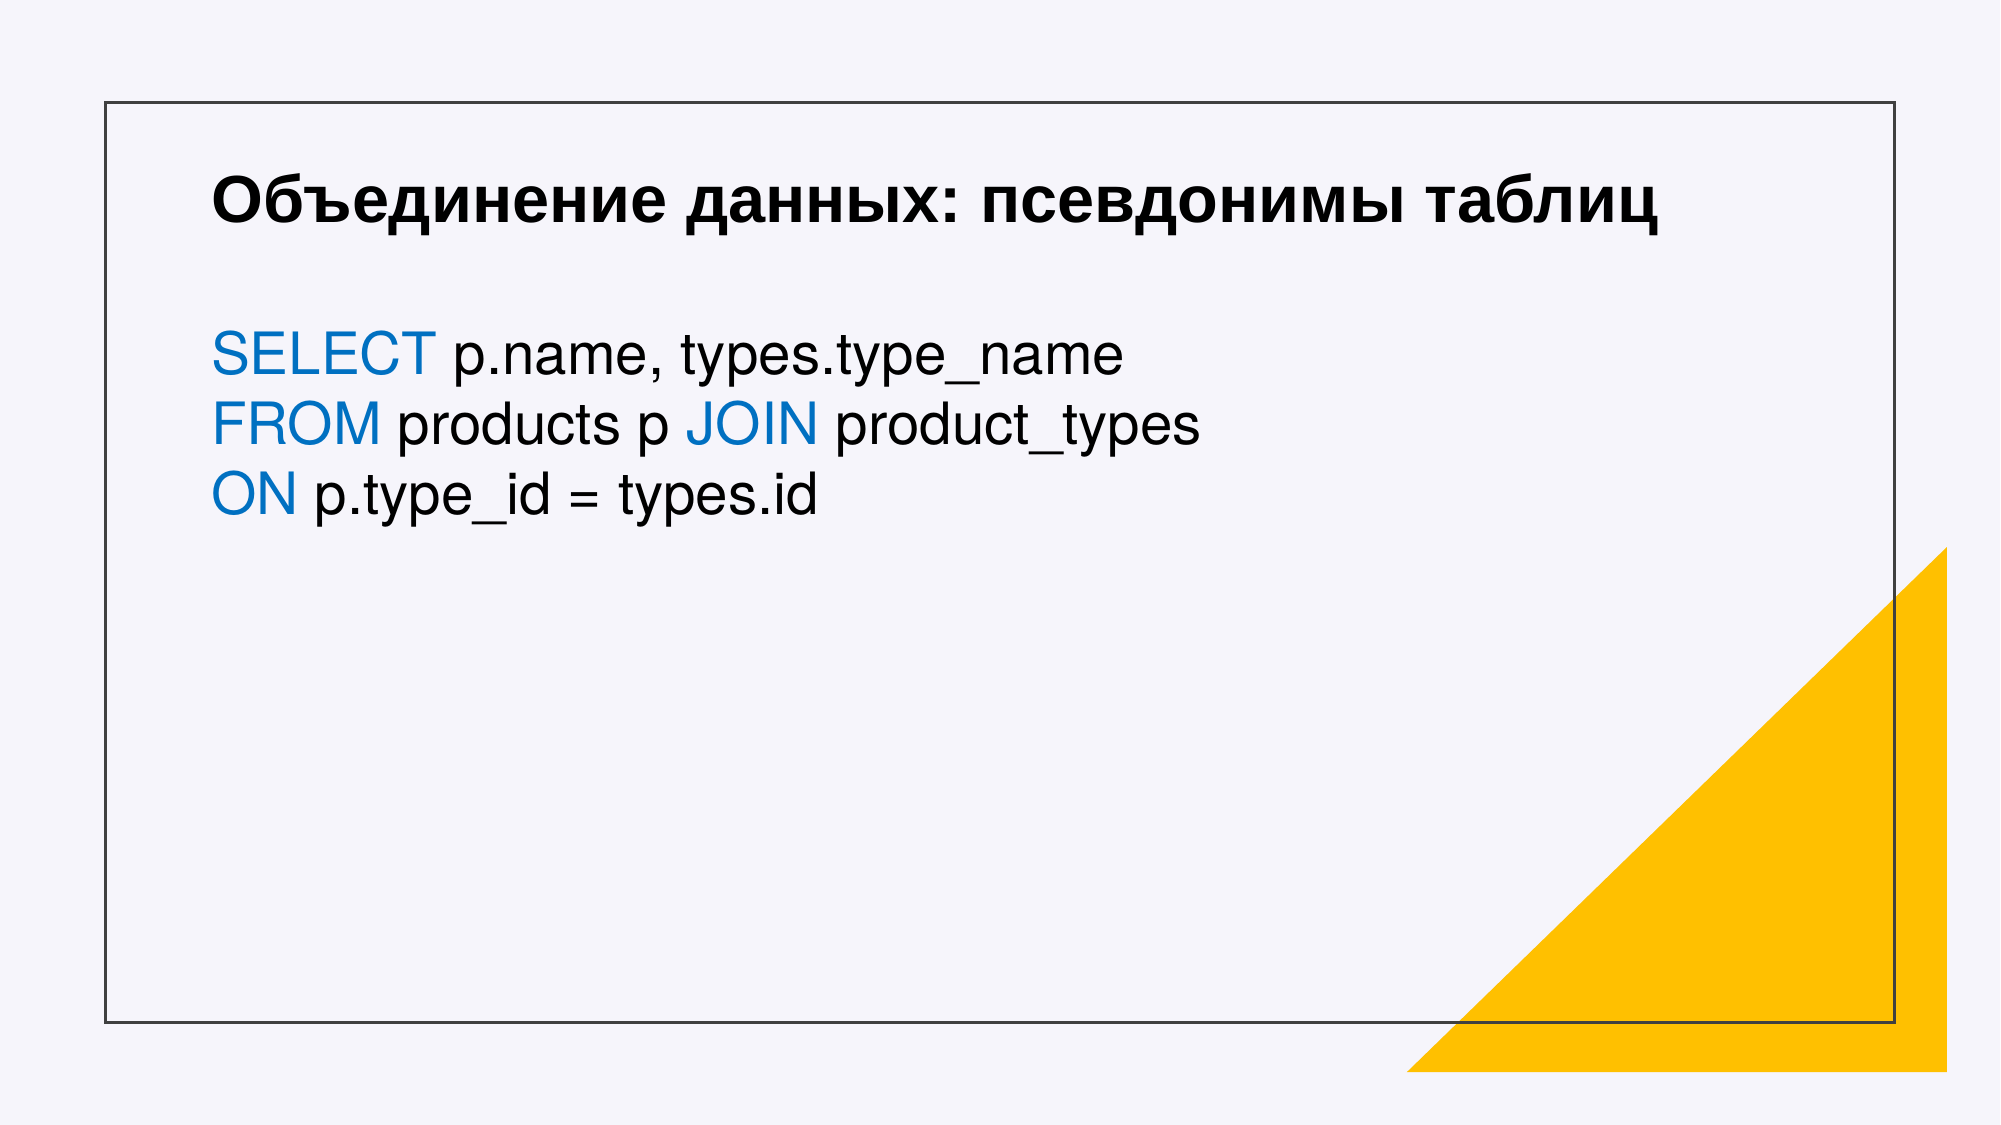

Объединение данных: псевдонимы таблиц

SELECT p.name, types.type_name
FROM products p JOIN product_types
ON p.type_id = types.id